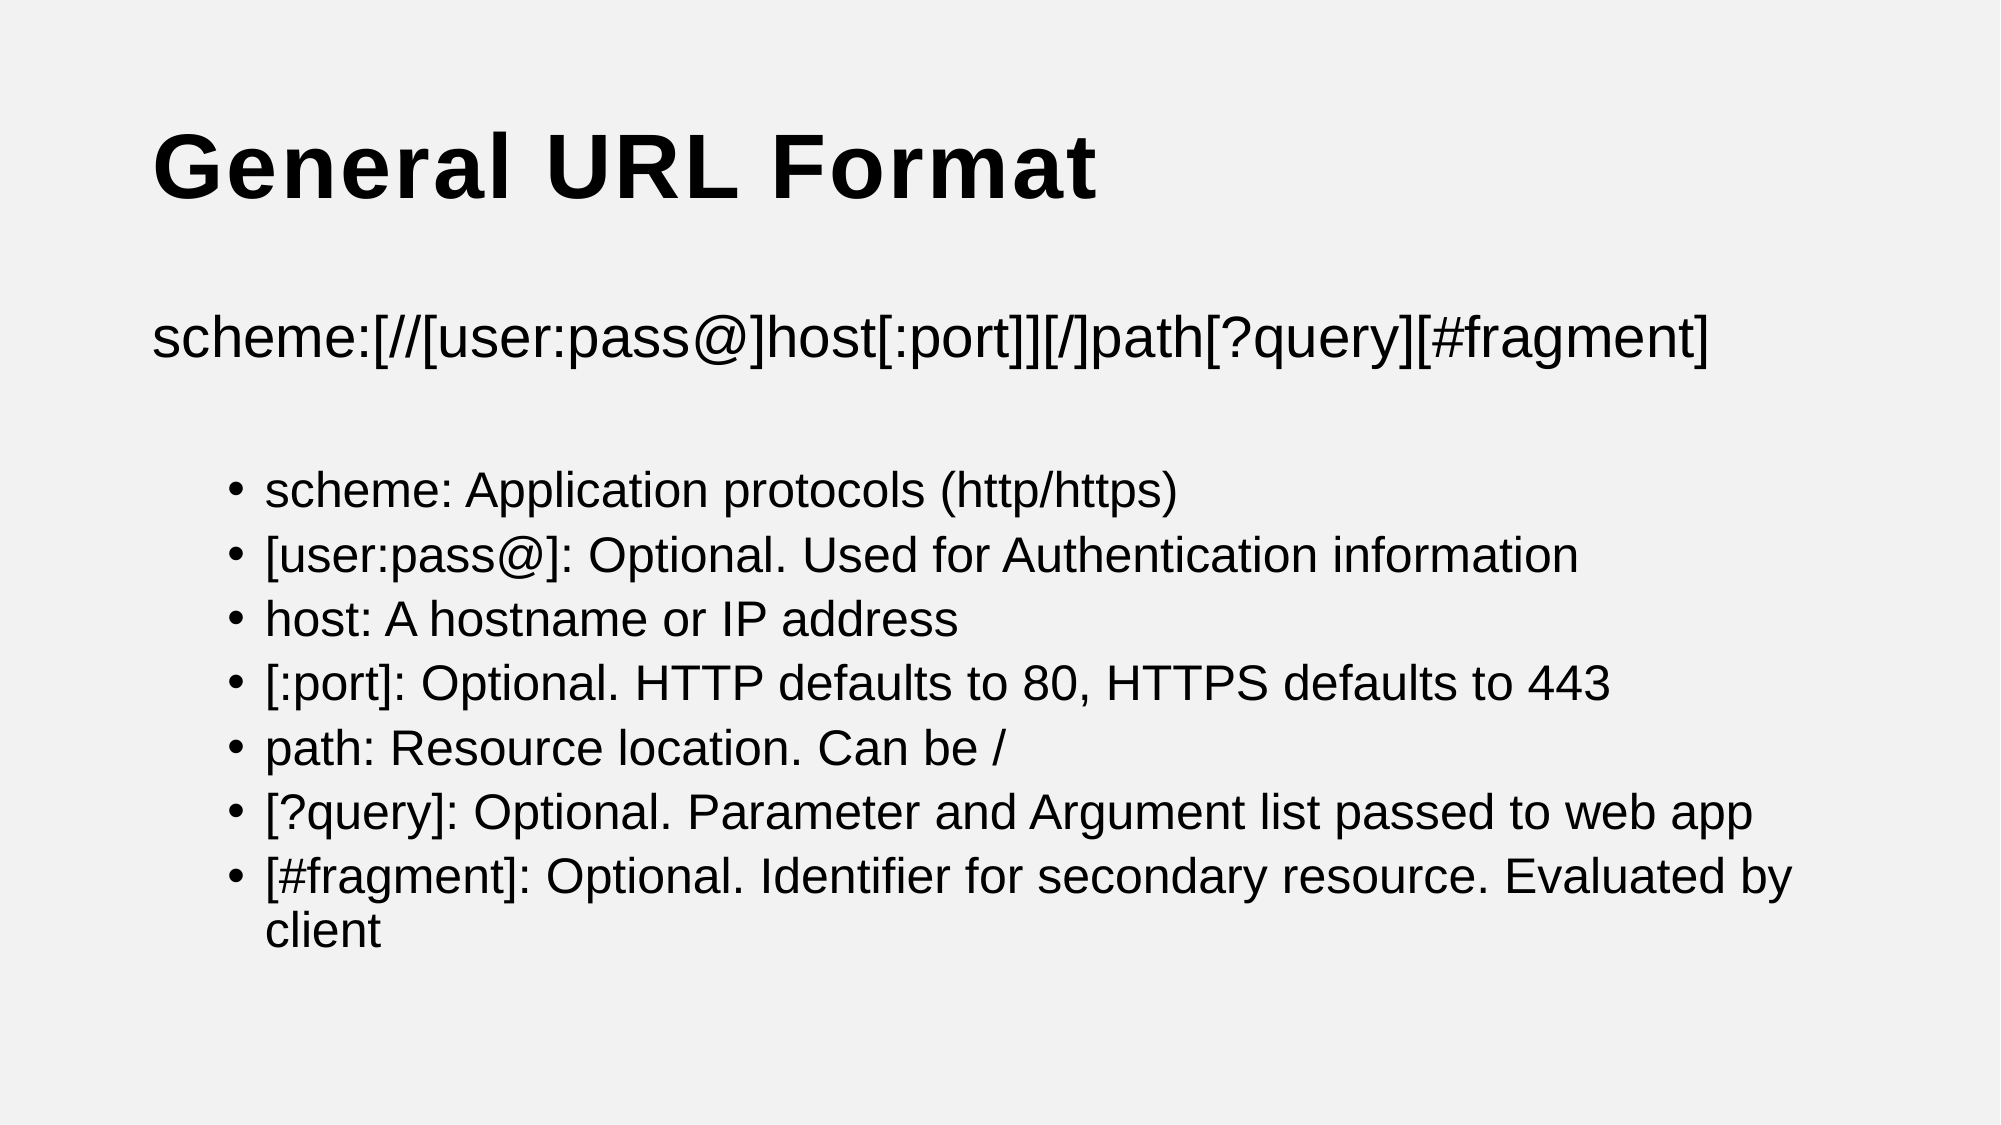

# General URL Format
scheme:[//[user:pass@]host[:port]][/]path[?query][#fragment]

scheme: Application protocols (http/https)
[user:pass@]: Optional. Used for Authentication information
host: A hostname or IP address
[:port]: Optional. HTTP defaults to 80, HTTPS defaults to 443
path: Resource location. Can be /
[?query]: Optional. Parameter and Argument list passed to web app
[#fragment]: Optional. Identifier for secondary resource. Evaluated by client